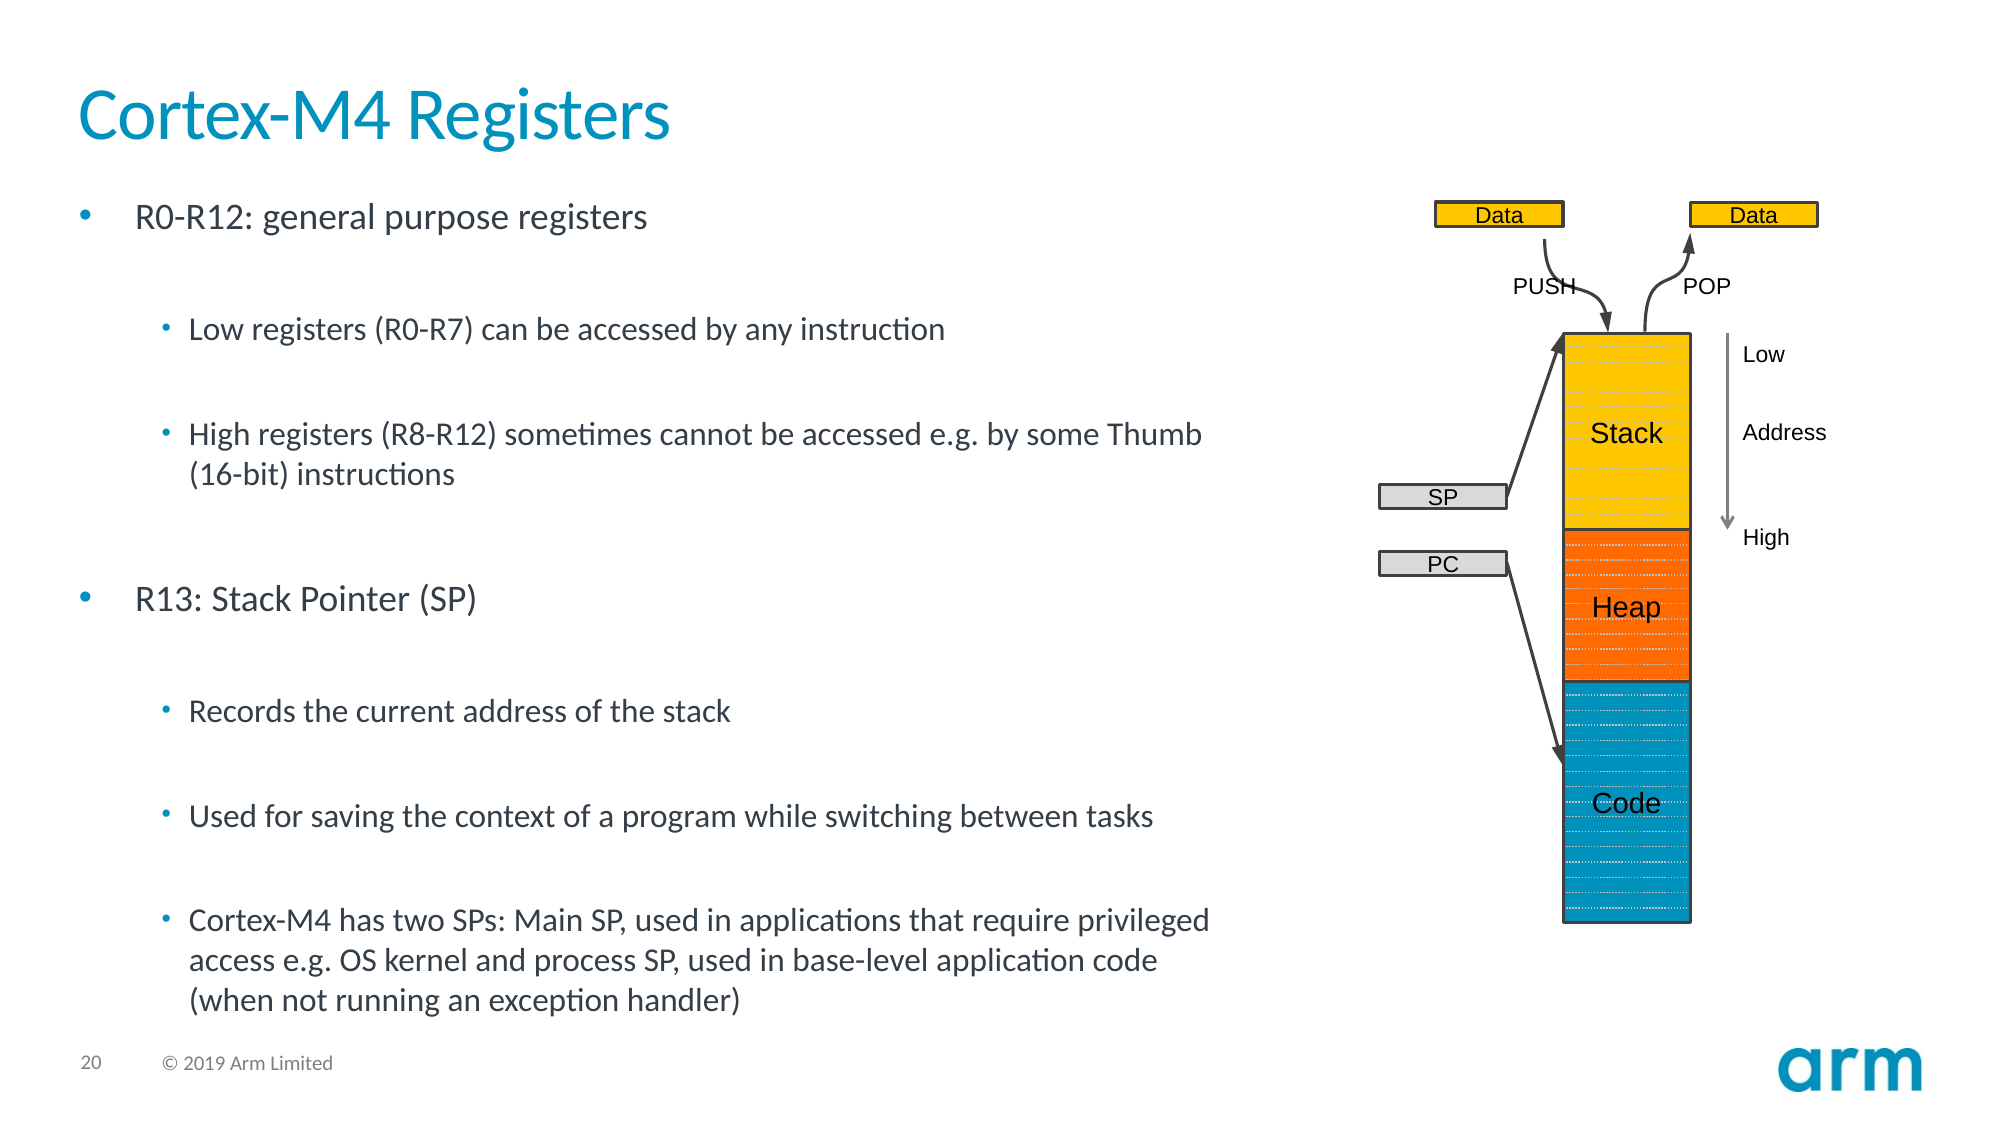

# Cortex-M4 Registers
R0-R12: general purpose registers

Low registers (R0-R7) can be accessed by any instruction

High registers (R8-R12) sometimes cannot be accessed e.g. by some Thumb (16-bit) instructions

R13: Stack Pointer (SP)

Records the current address of the stack

Used for saving the context of a program while switching between tasks

Cortex-M4 has two SPs: Main SP, used in applications that require privileged access e.g. OS kernel and process SP, used in base-level application code (when not running an exception handler)
Data
Data
PUSH
POP

Low
Stack
Address
SP
High
Heap

PC

Code